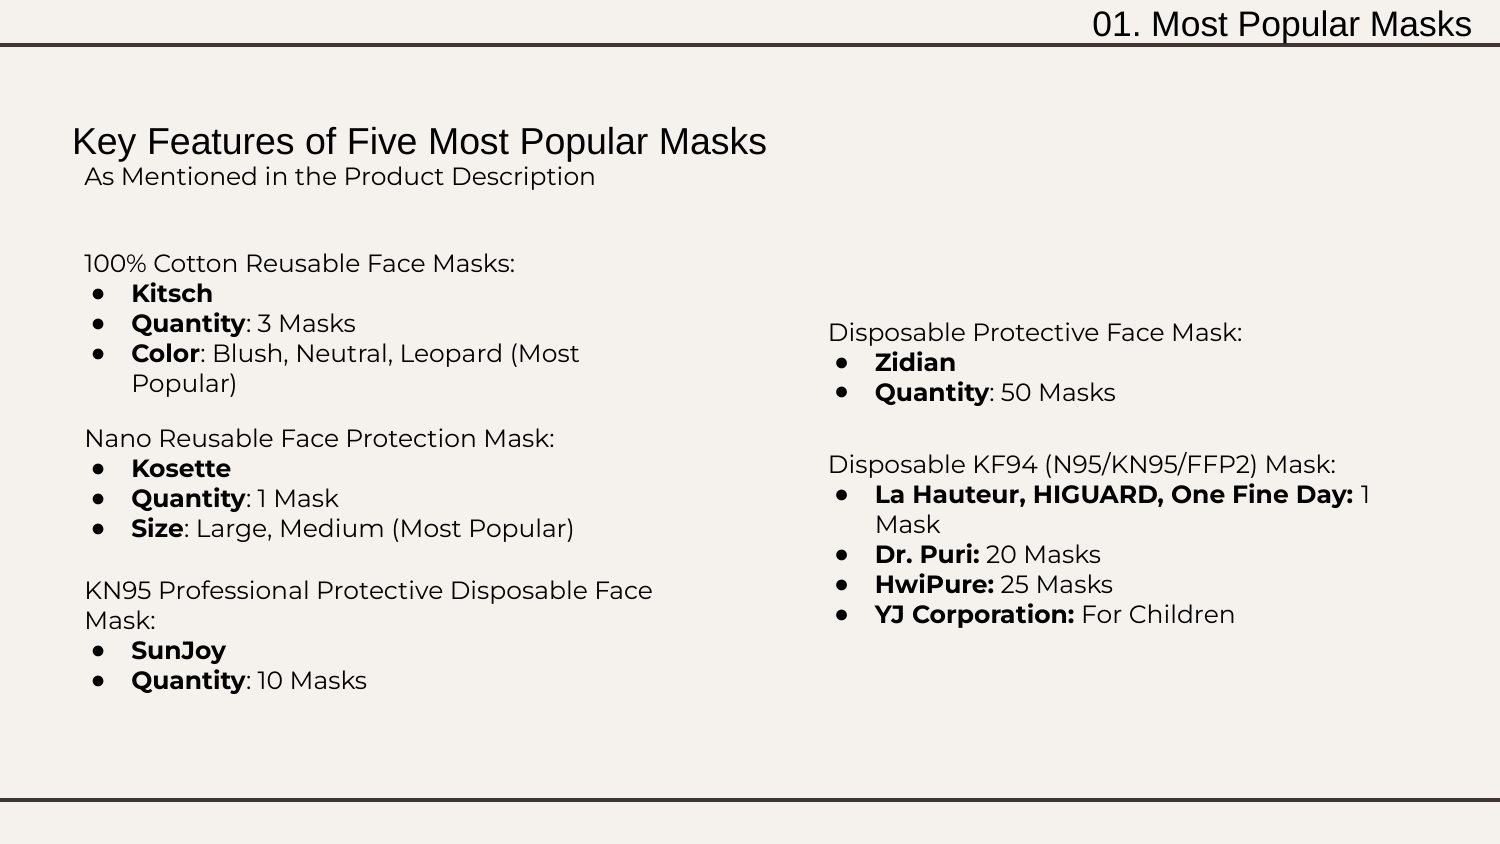

01. Most Popular Masks
Key Features of Five Most Popular Masks
As Mentioned in the Product Description
100% Cotton Reusable Face Masks:
Kitsch
Quantity: 3 Masks
Color: Blush, Neutral, Leopard (Most Popular)
Disposable Protective Face Mask:
Zidian
Quantity: 50 Masks
Nano Reusable Face Protection Mask:
Kosette
Quantity: 1 Mask
Size: Large, Medium (Most Popular)
Disposable KF94 (N95/KN95/FFP2) Mask:
La Hauteur, HIGUARD, One Fine Day: 1 Mask
Dr. Puri: 20 Masks
HwiPure: 25 Masks
YJ Corporation: For Children
KN95 Professional Protective Disposable Face Mask:
SunJoy
Quantity: 10 Masks